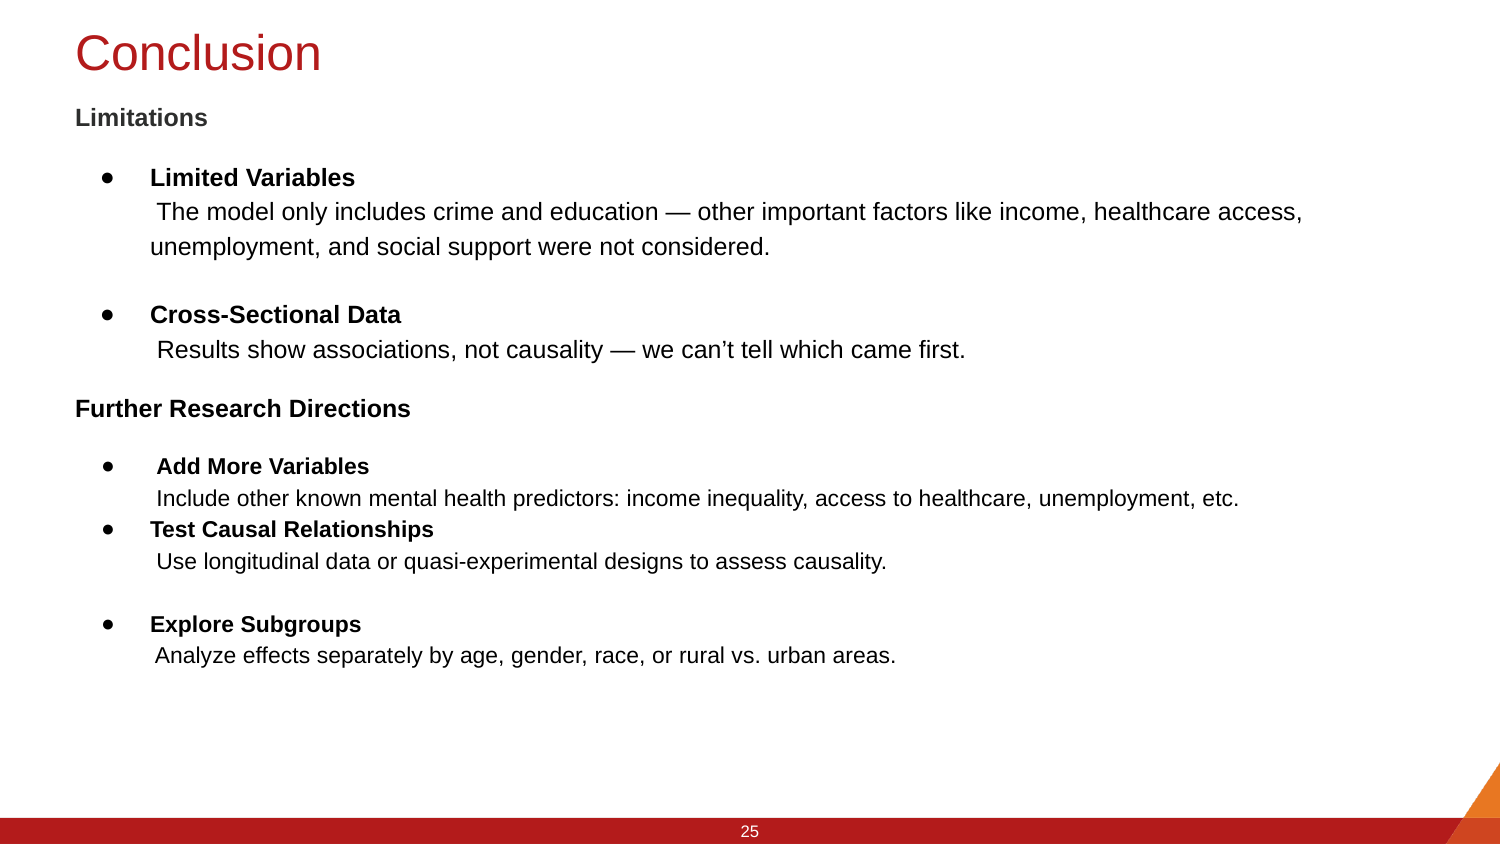

# Conclusion
Limitations
Limited Variables
 The model only includes crime and education — other important factors like income, healthcare access, unemployment, and social support were not considered.
Cross-Sectional Data
 Results show associations, not causality — we can’t tell which came first.
Further Research Directions
 Add More Variables
 Include other known mental health predictors: income inequality, access to healthcare, unemployment, etc.
Test Causal Relationships
 Use longitudinal data or quasi-experimental designs to assess causality.
Explore Subgroups
 Analyze effects separately by age, gender, race, or rural vs. urban areas.